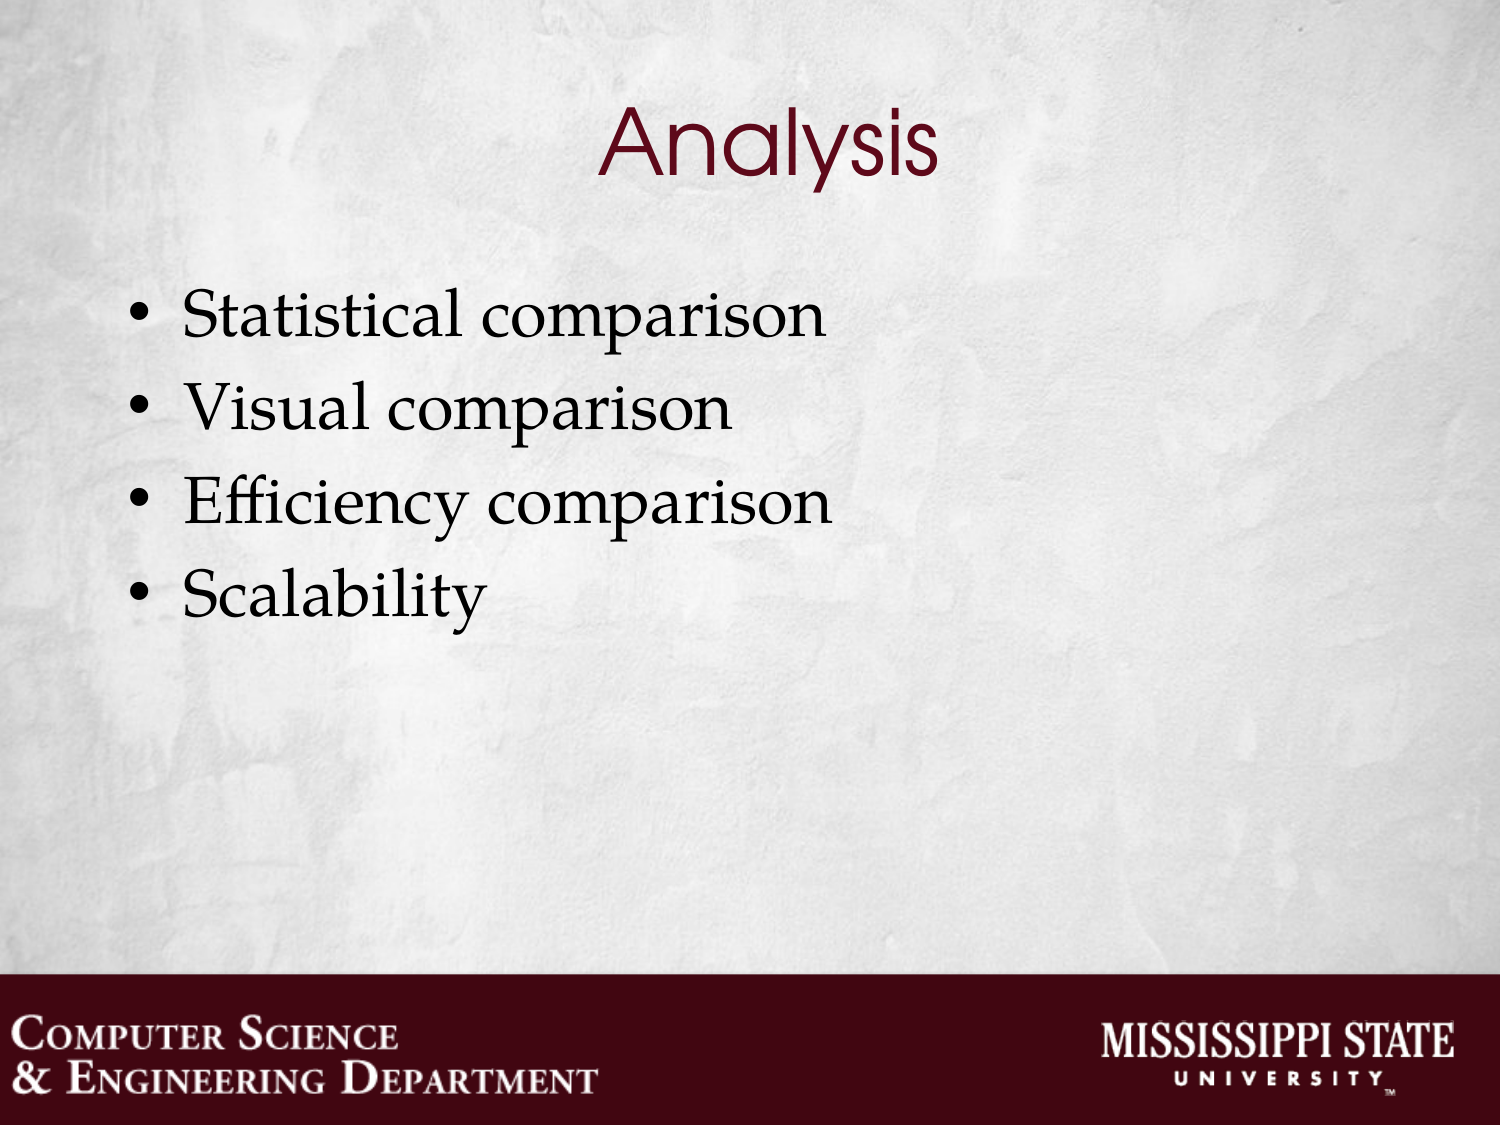

# Analysis
Statistical comparison
Visual comparison
Efficiency comparison
Scalability